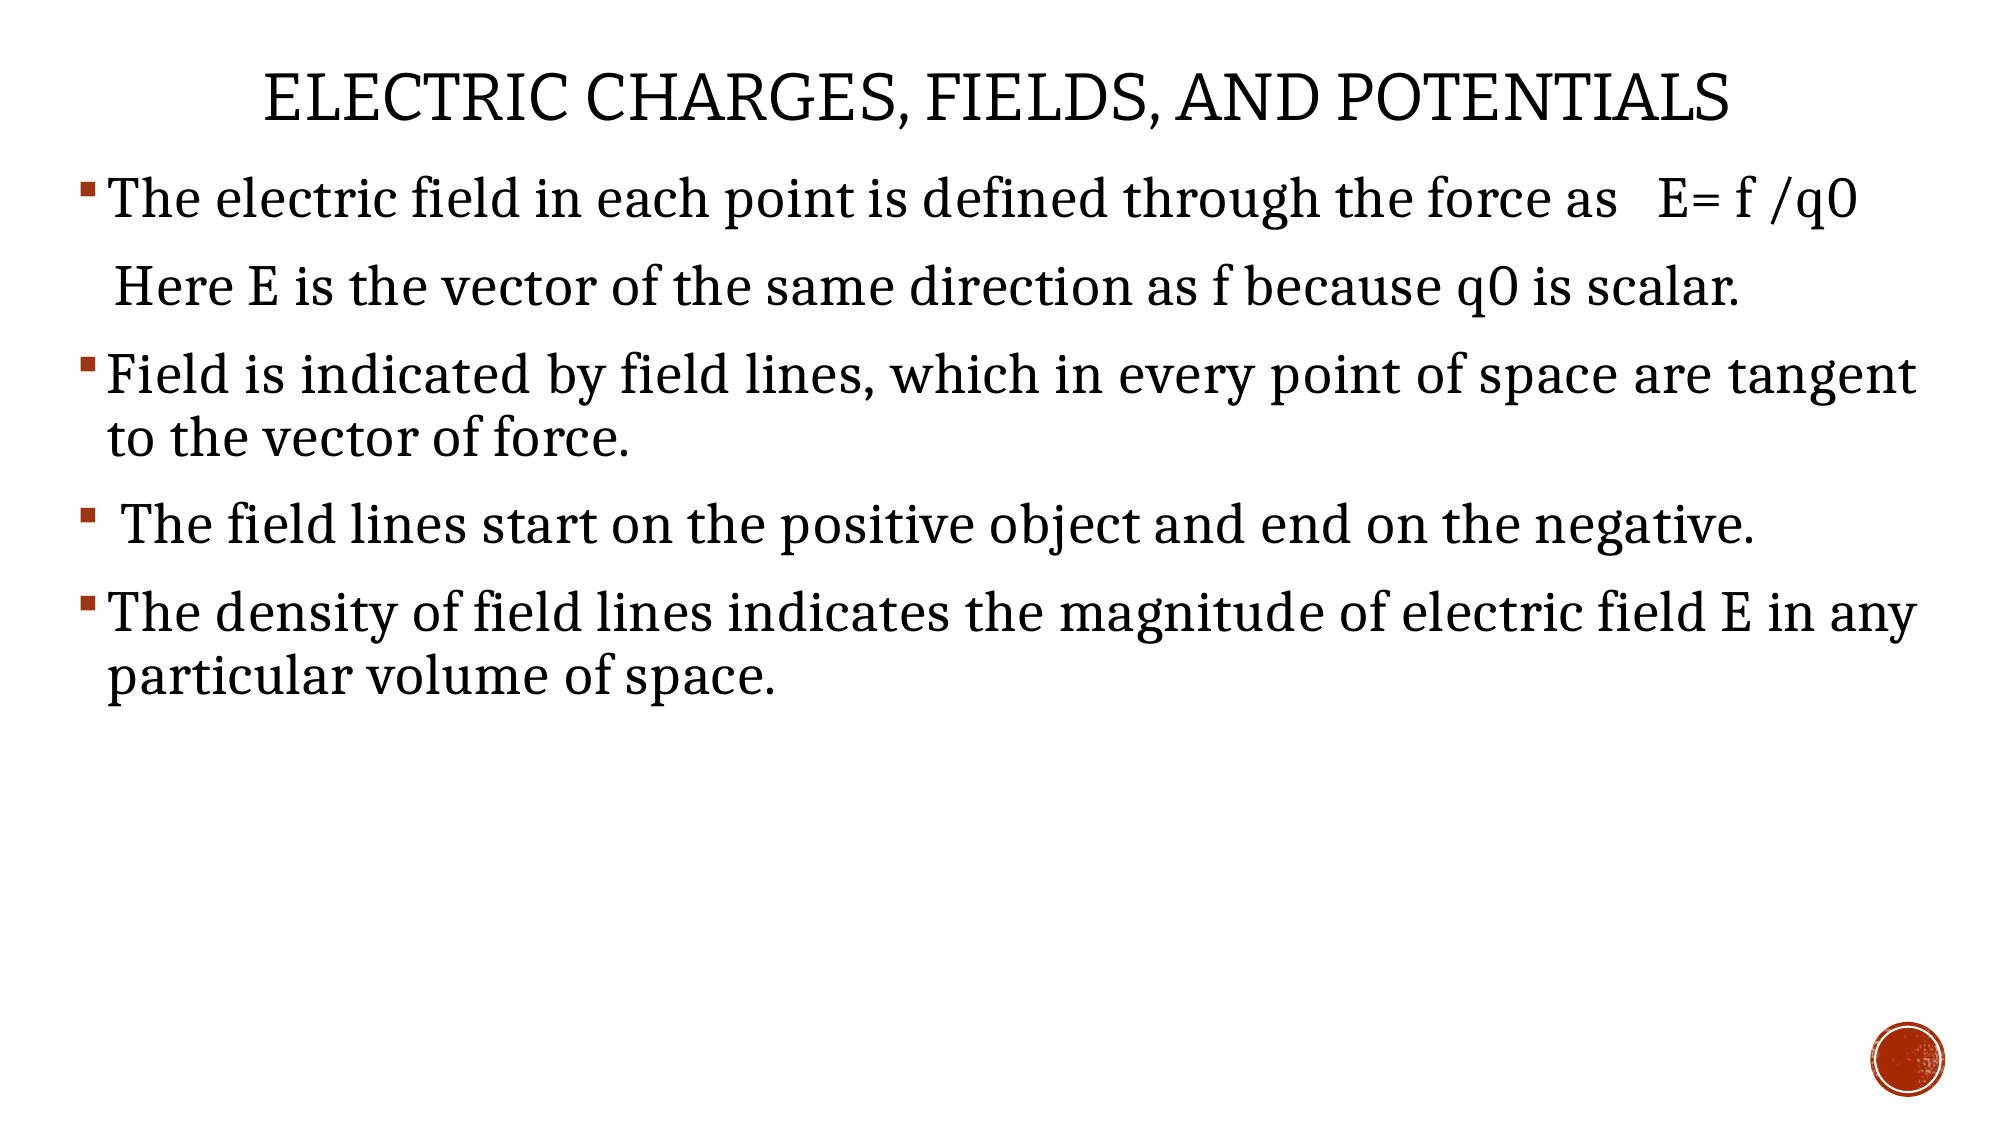

# Electric Charges, Fields, and Potentials
The electric field in each point is defined through the force as   E= f /q0
   Here E is the vector of the same direction as f because q0 is scalar.
Field is indicated by field lines, which in every point of space are tangent to the vector of force.
 The field lines start on the positive object and end on the negative.
The density of field lines indicates the magnitude of electric field E in any particular volume of space.